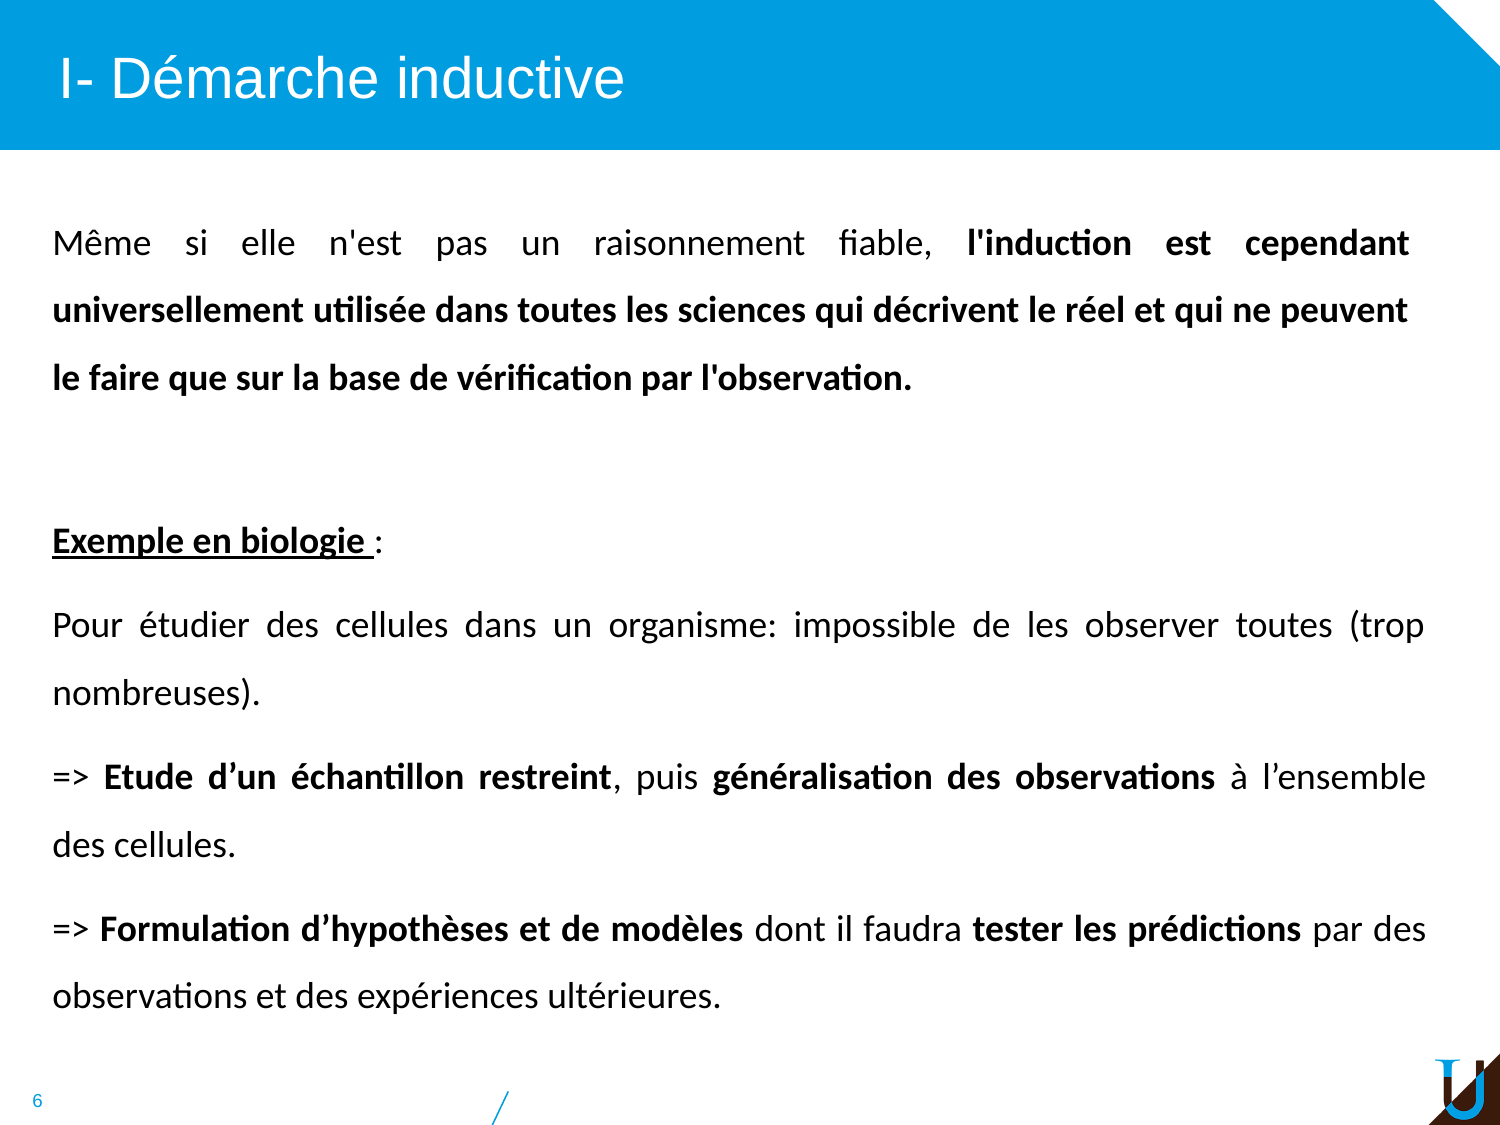

# I- Démarche inductive
Même si elle n'est pas un raisonnement fiable, l'induction est cependant universellement utilisée dans toutes les sciences qui décrivent le réel et qui ne peuvent le faire que sur la base de vérification par l'observation.

Exemple en biologie :
Pour étudier des cellules dans un organisme: impossible de les observer toutes (trop nombreuses).
=> Etude d’un échantillon restreint, puis généralisation des observations à l’ensemble des cellules.
=> Formulation d’hypothèses et de modèles dont il faudra tester les prédictions par des observations et des expériences ultérieures.

6